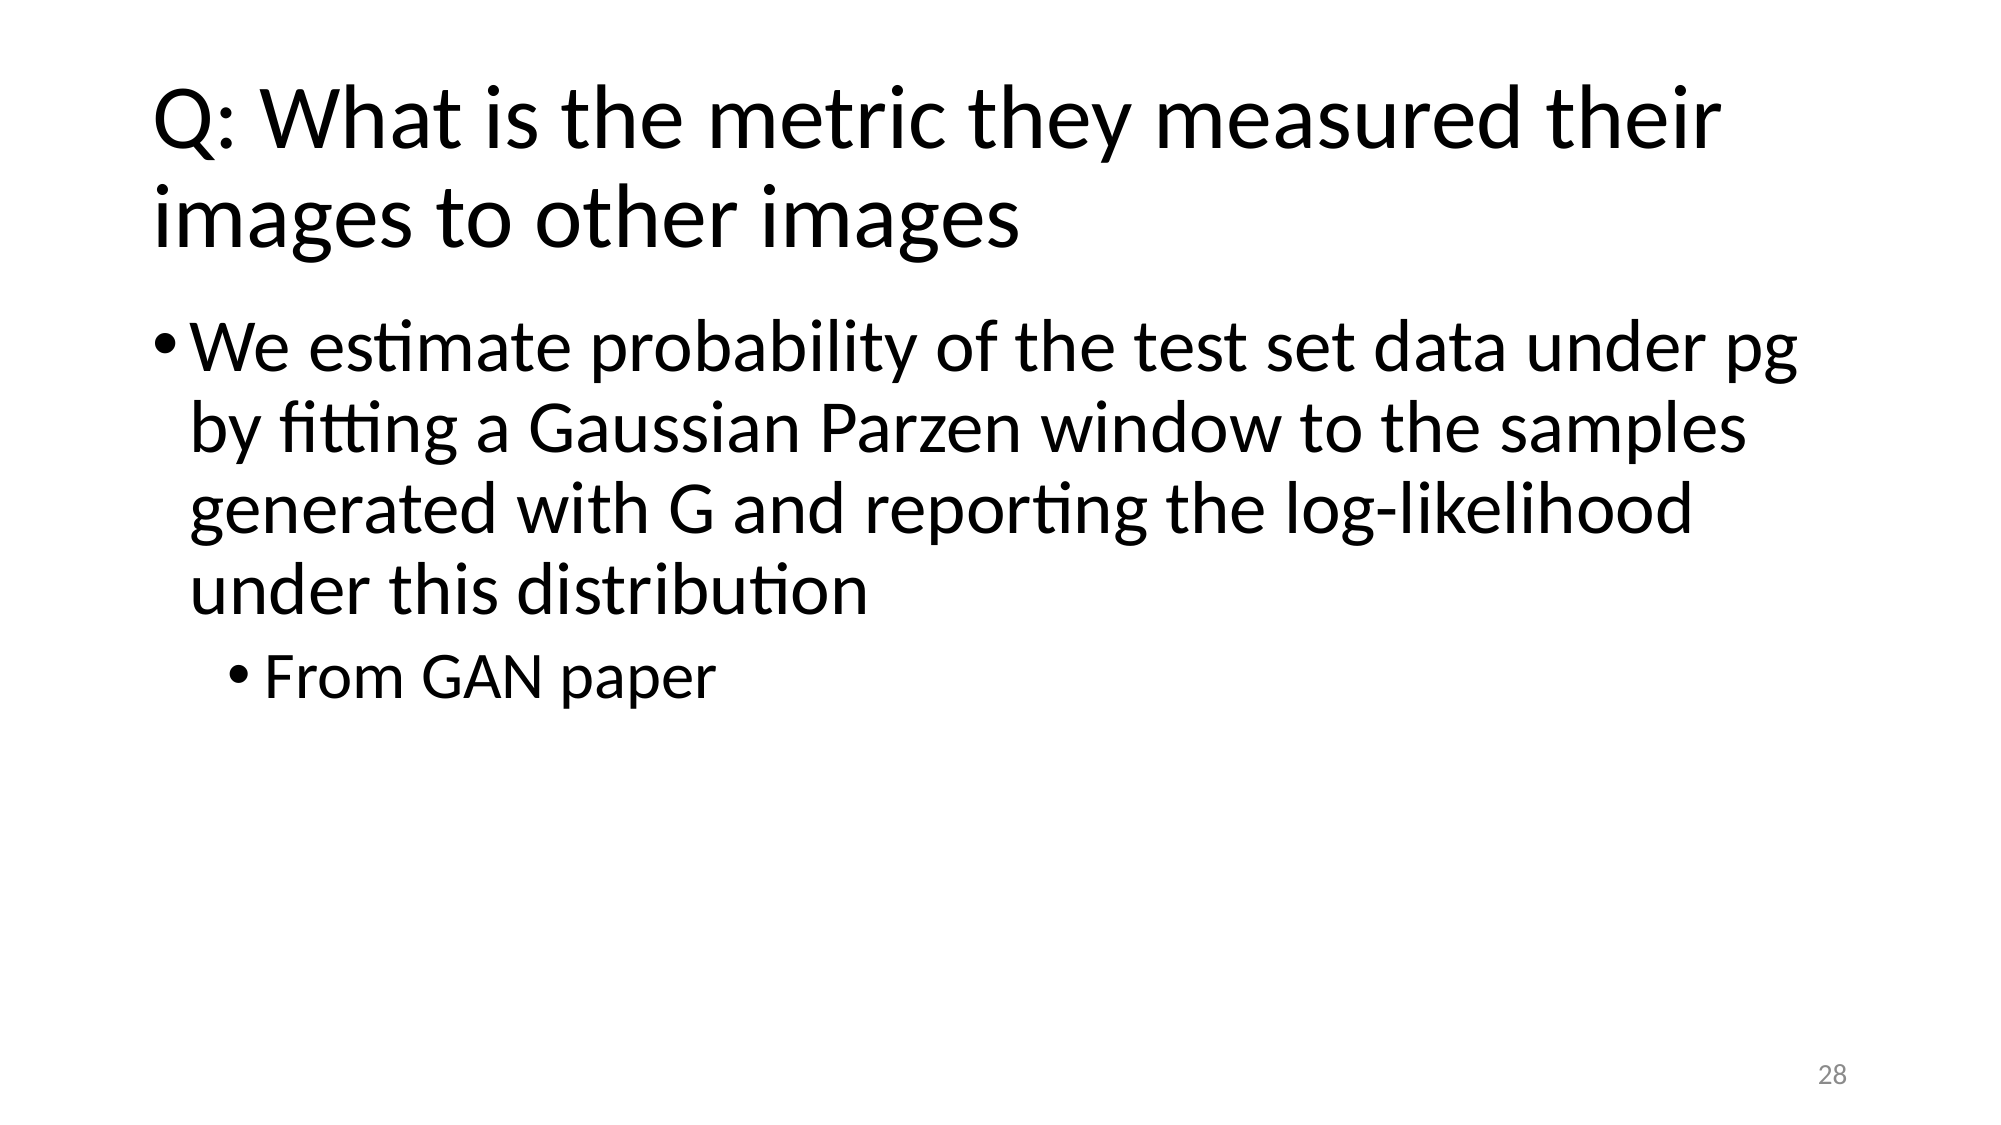

# Q: What is the metric they measured their images to other images
We estimate probability of the test set data under pg by ﬁtting a Gaussian Parzen window to the samples generated with G and reporting the log-likelihood under this distribution
From GAN paper
28